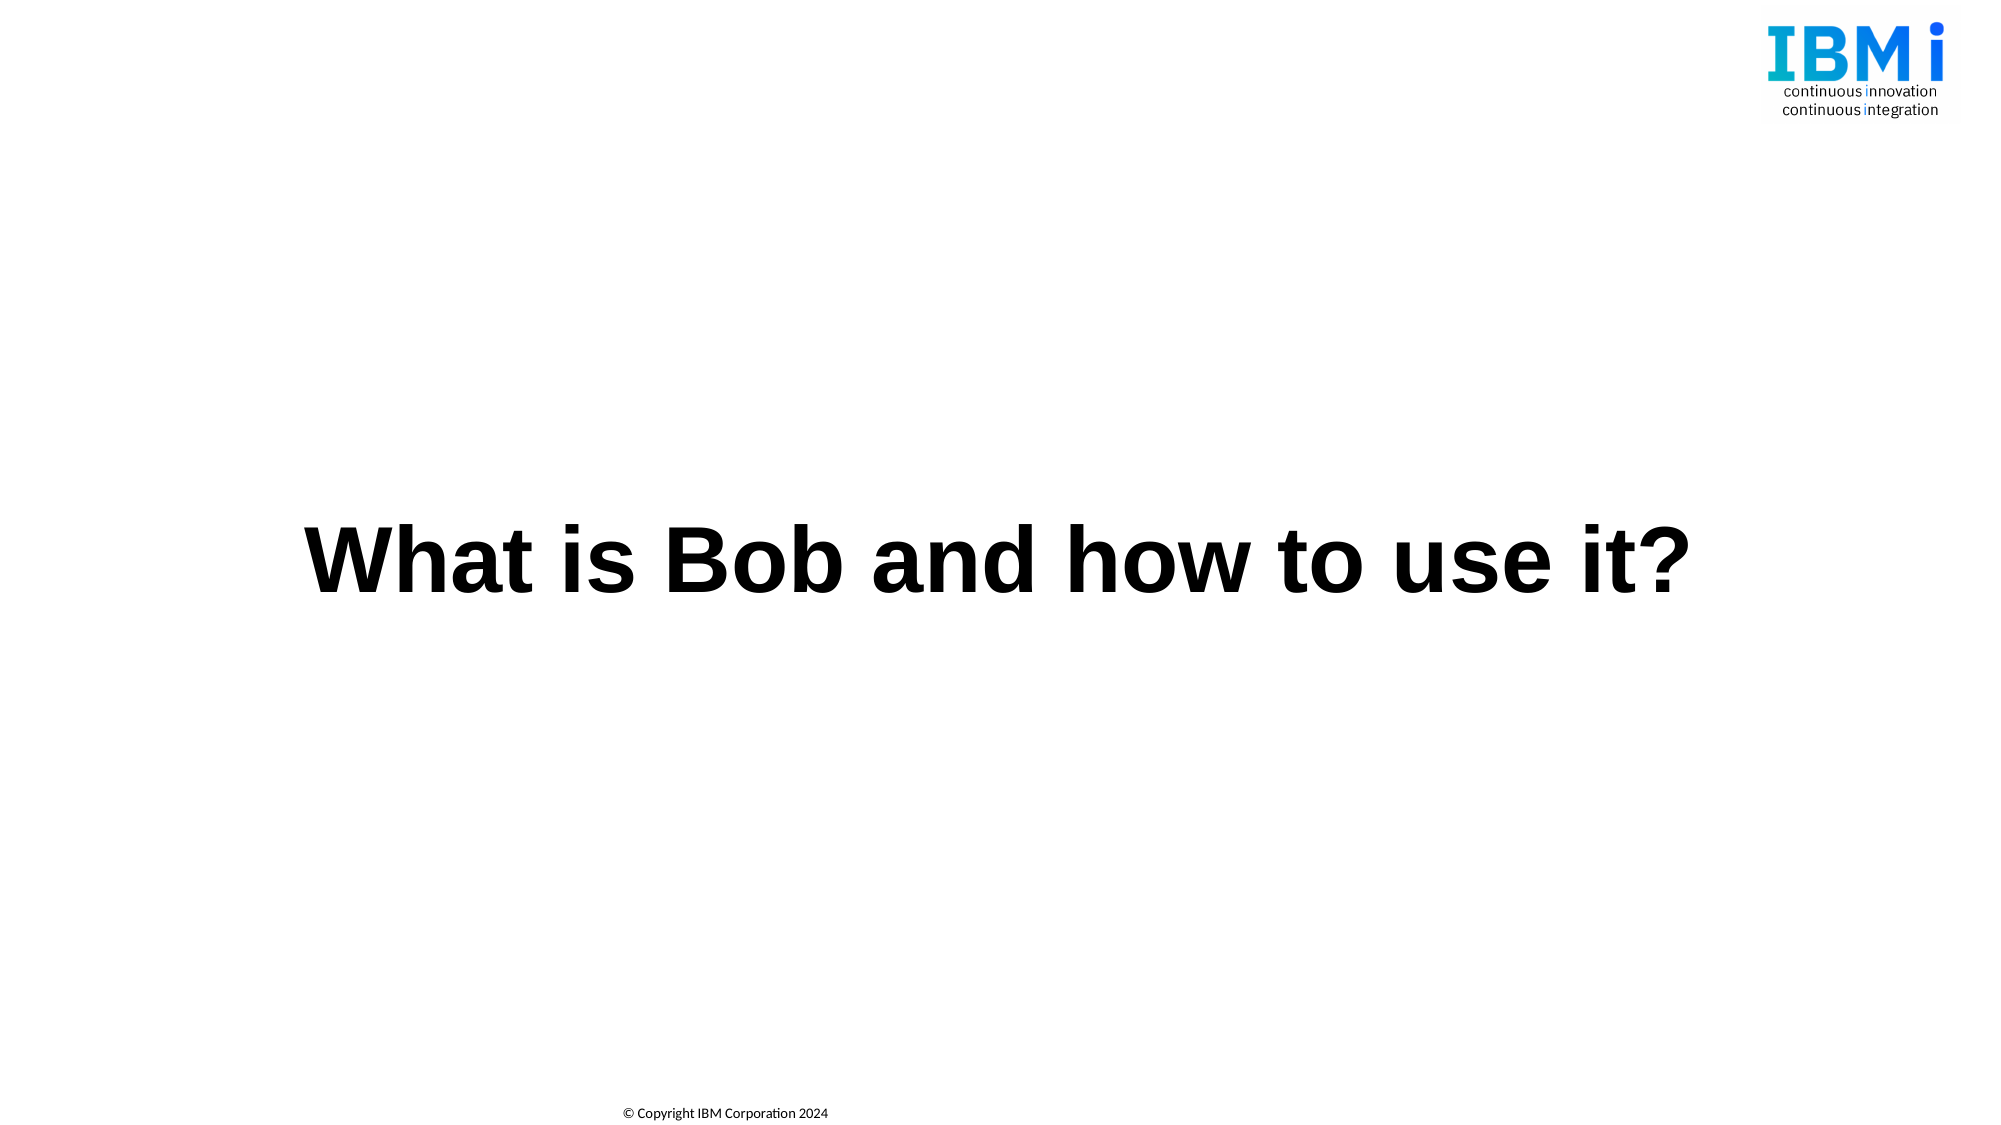

# What is Bob and how to use it?